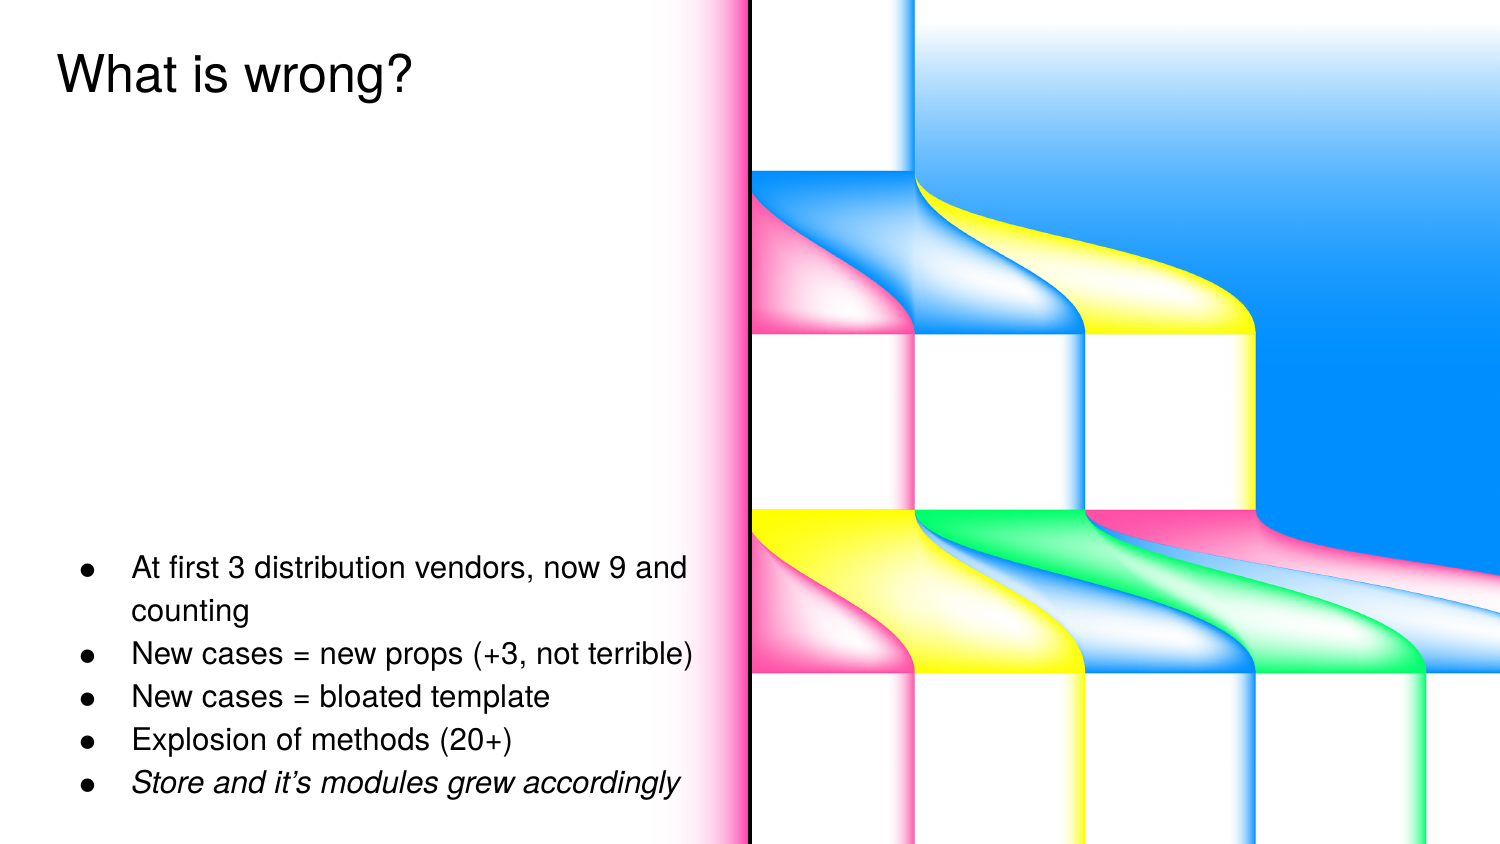

# What is wrong?
At first 3 distribution vendors, now 9 and counting
New cases = new props (+3, not terrible)
New cases = bloated template
Explosion of methods (20+)
Store and it’s modules grew accordingly